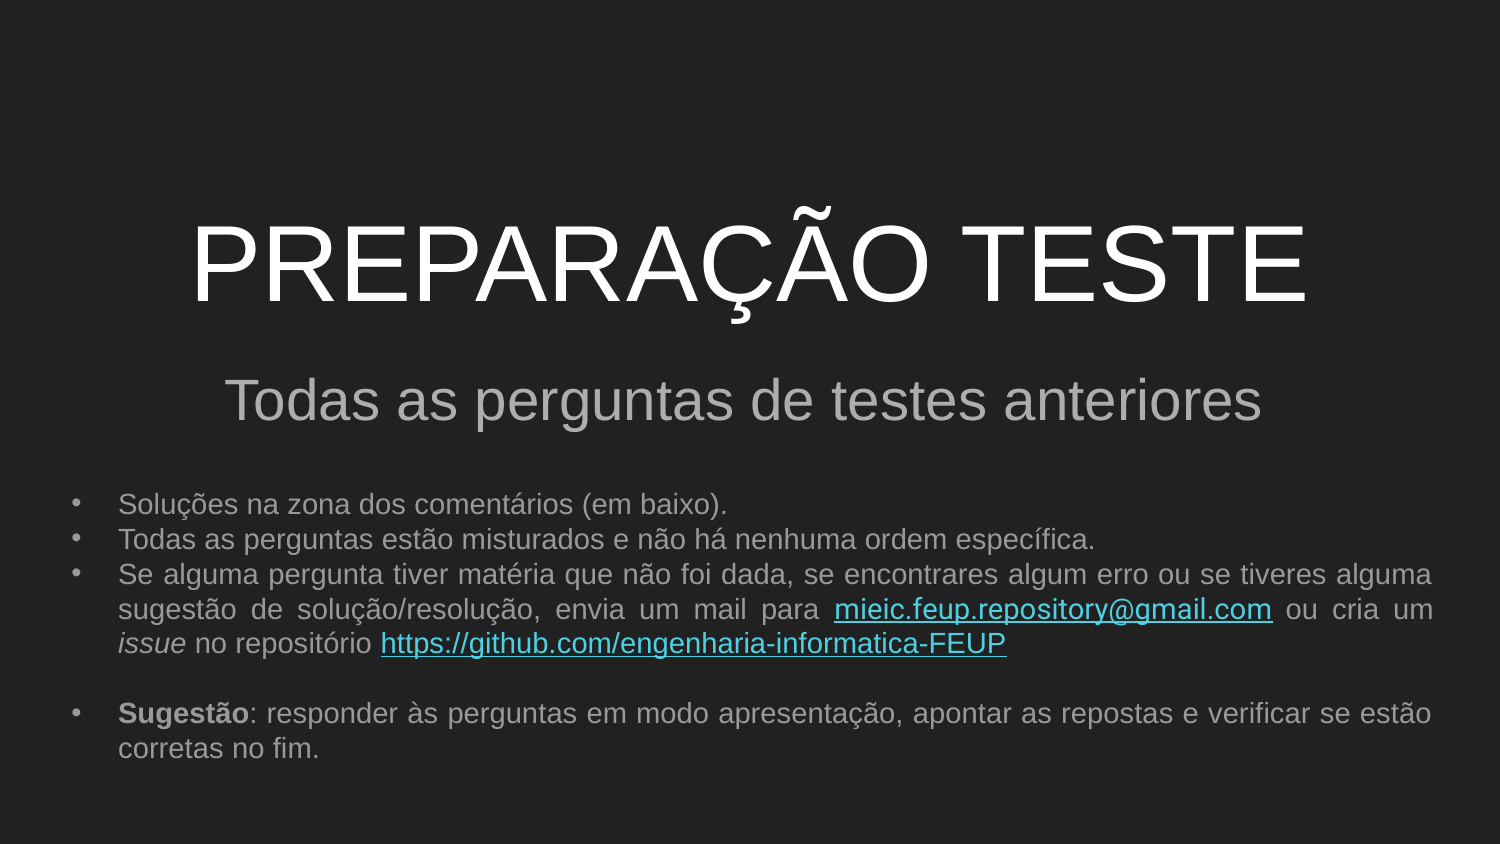

# PREPARAÇÃO TESTE
Todas as perguntas de testes anteriores
Soluções na zona dos comentários (em baixo).
Todas as perguntas estão misturados e não há nenhuma ordem específica.
Se alguma pergunta tiver matéria que não foi dada, se encontrares algum erro ou se tiveres alguma sugestão de solução/resolução, envia um mail para mieic.feup.repository@gmail.com ou cria um issue no repositório https://github.com/engenharia-informatica-FEUP

Sugestão: responder às perguntas em modo apresentação, apontar as repostas e verificar se estão corretas no fim.